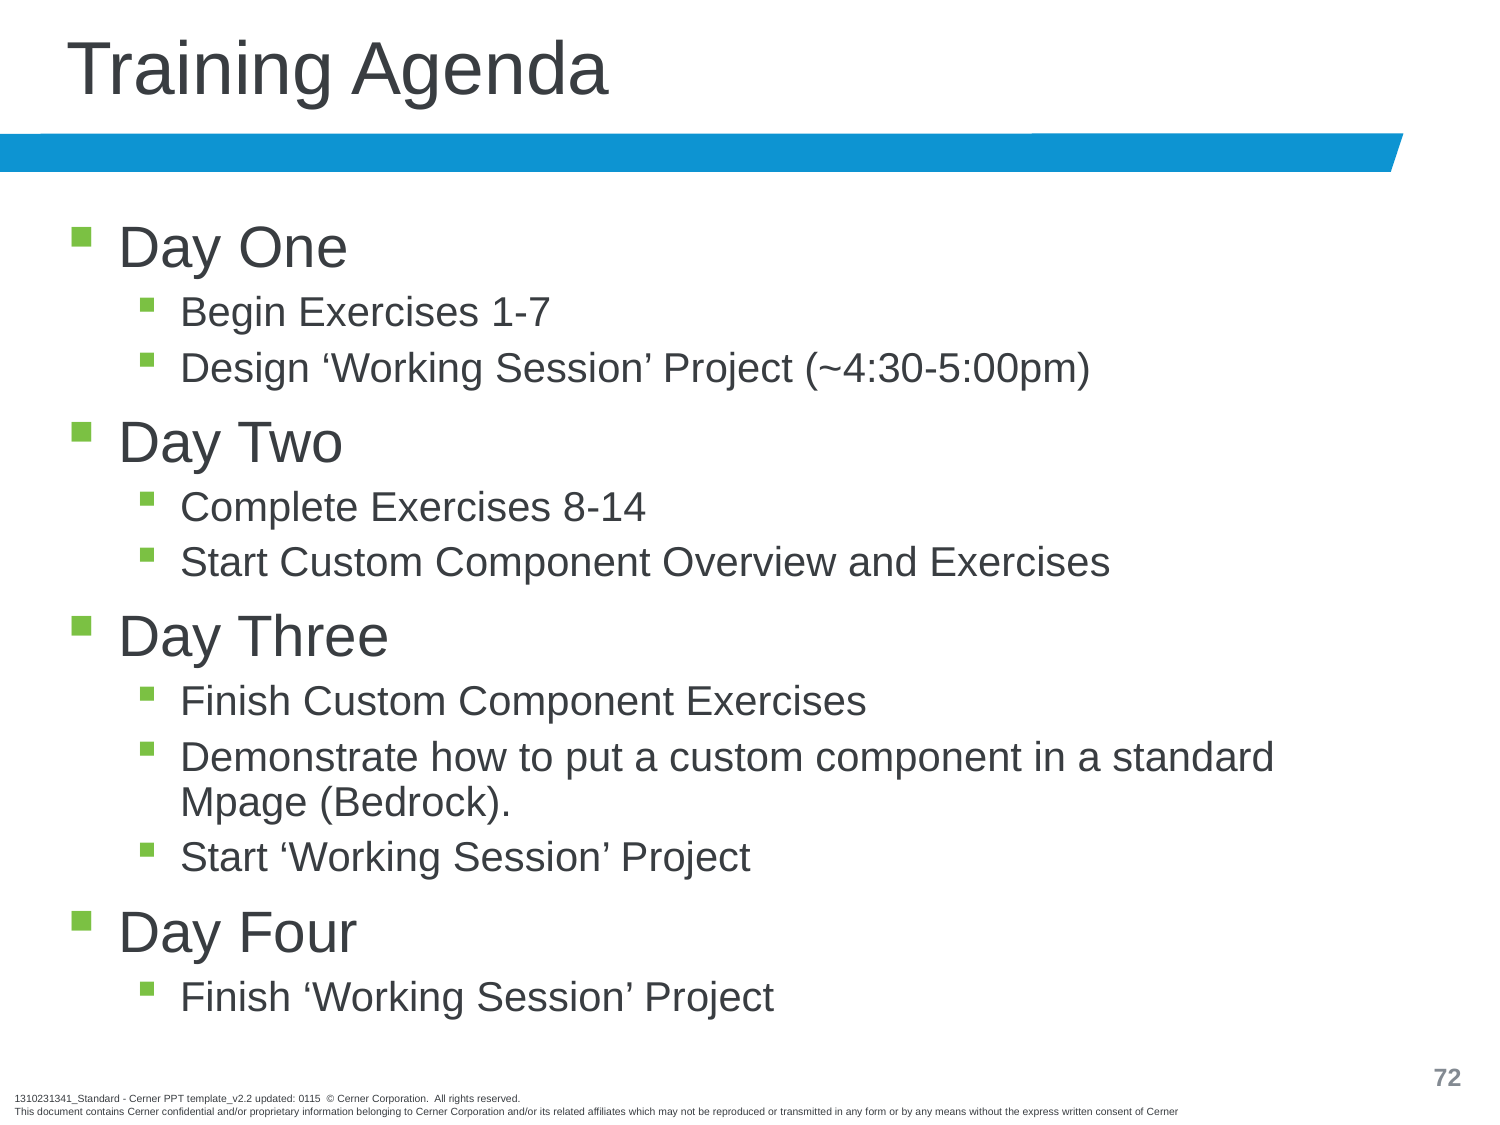

# Training Agenda
Day One
Begin Exercises 1-7
Design ‘Working Session’ Project (~4:30-5:00pm)
Day Two
Complete Exercises 8-14
Start Custom Component Overview and Exercises
Day Three
Finish Custom Component Exercises
Demonstrate how to put a custom component in a standard Mpage (Bedrock).
Start ‘Working Session’ Project
Day Four
Finish ‘Working Session’ Project